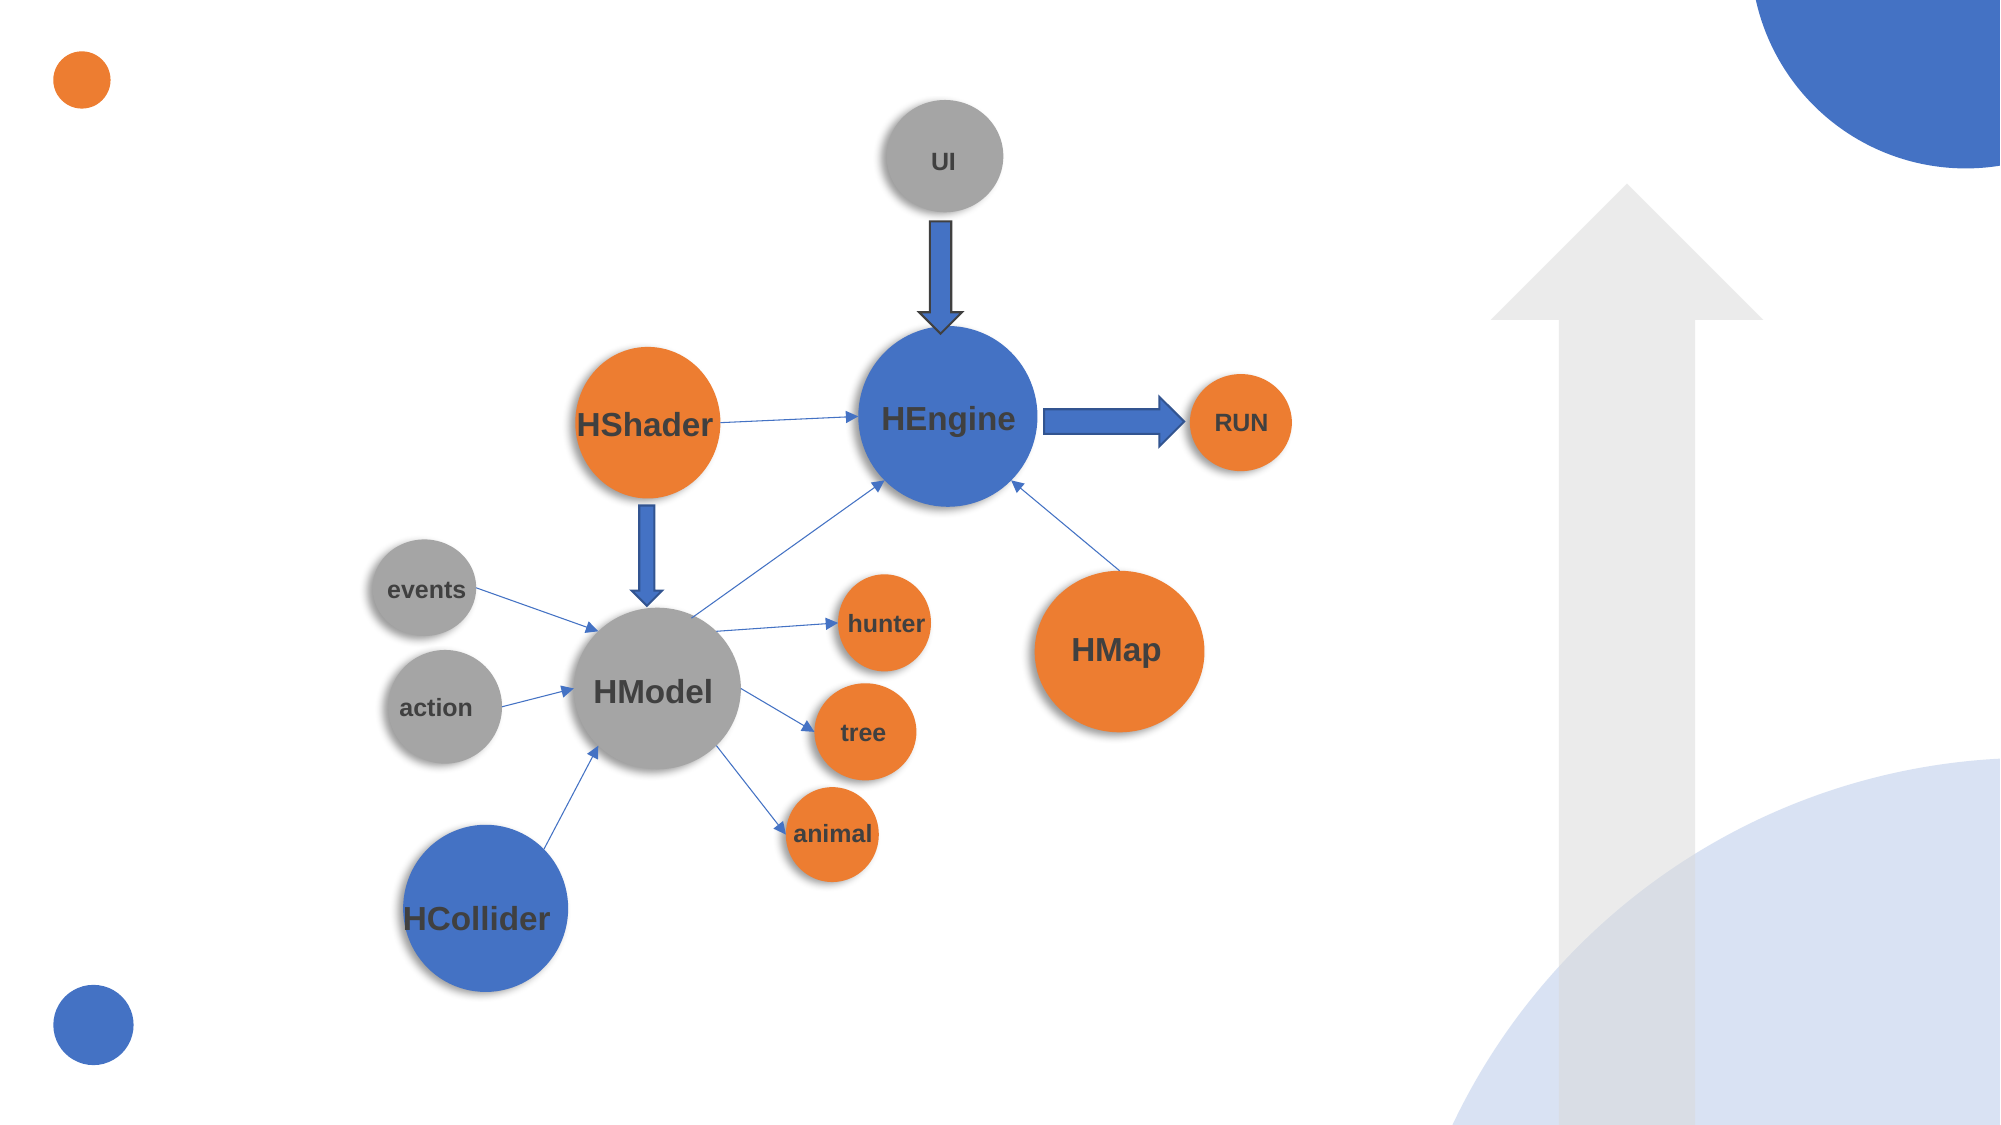

UI

HEngine
HShader

RUN

events

hunter
HMap

HModel

action
tree

animal
HCollider